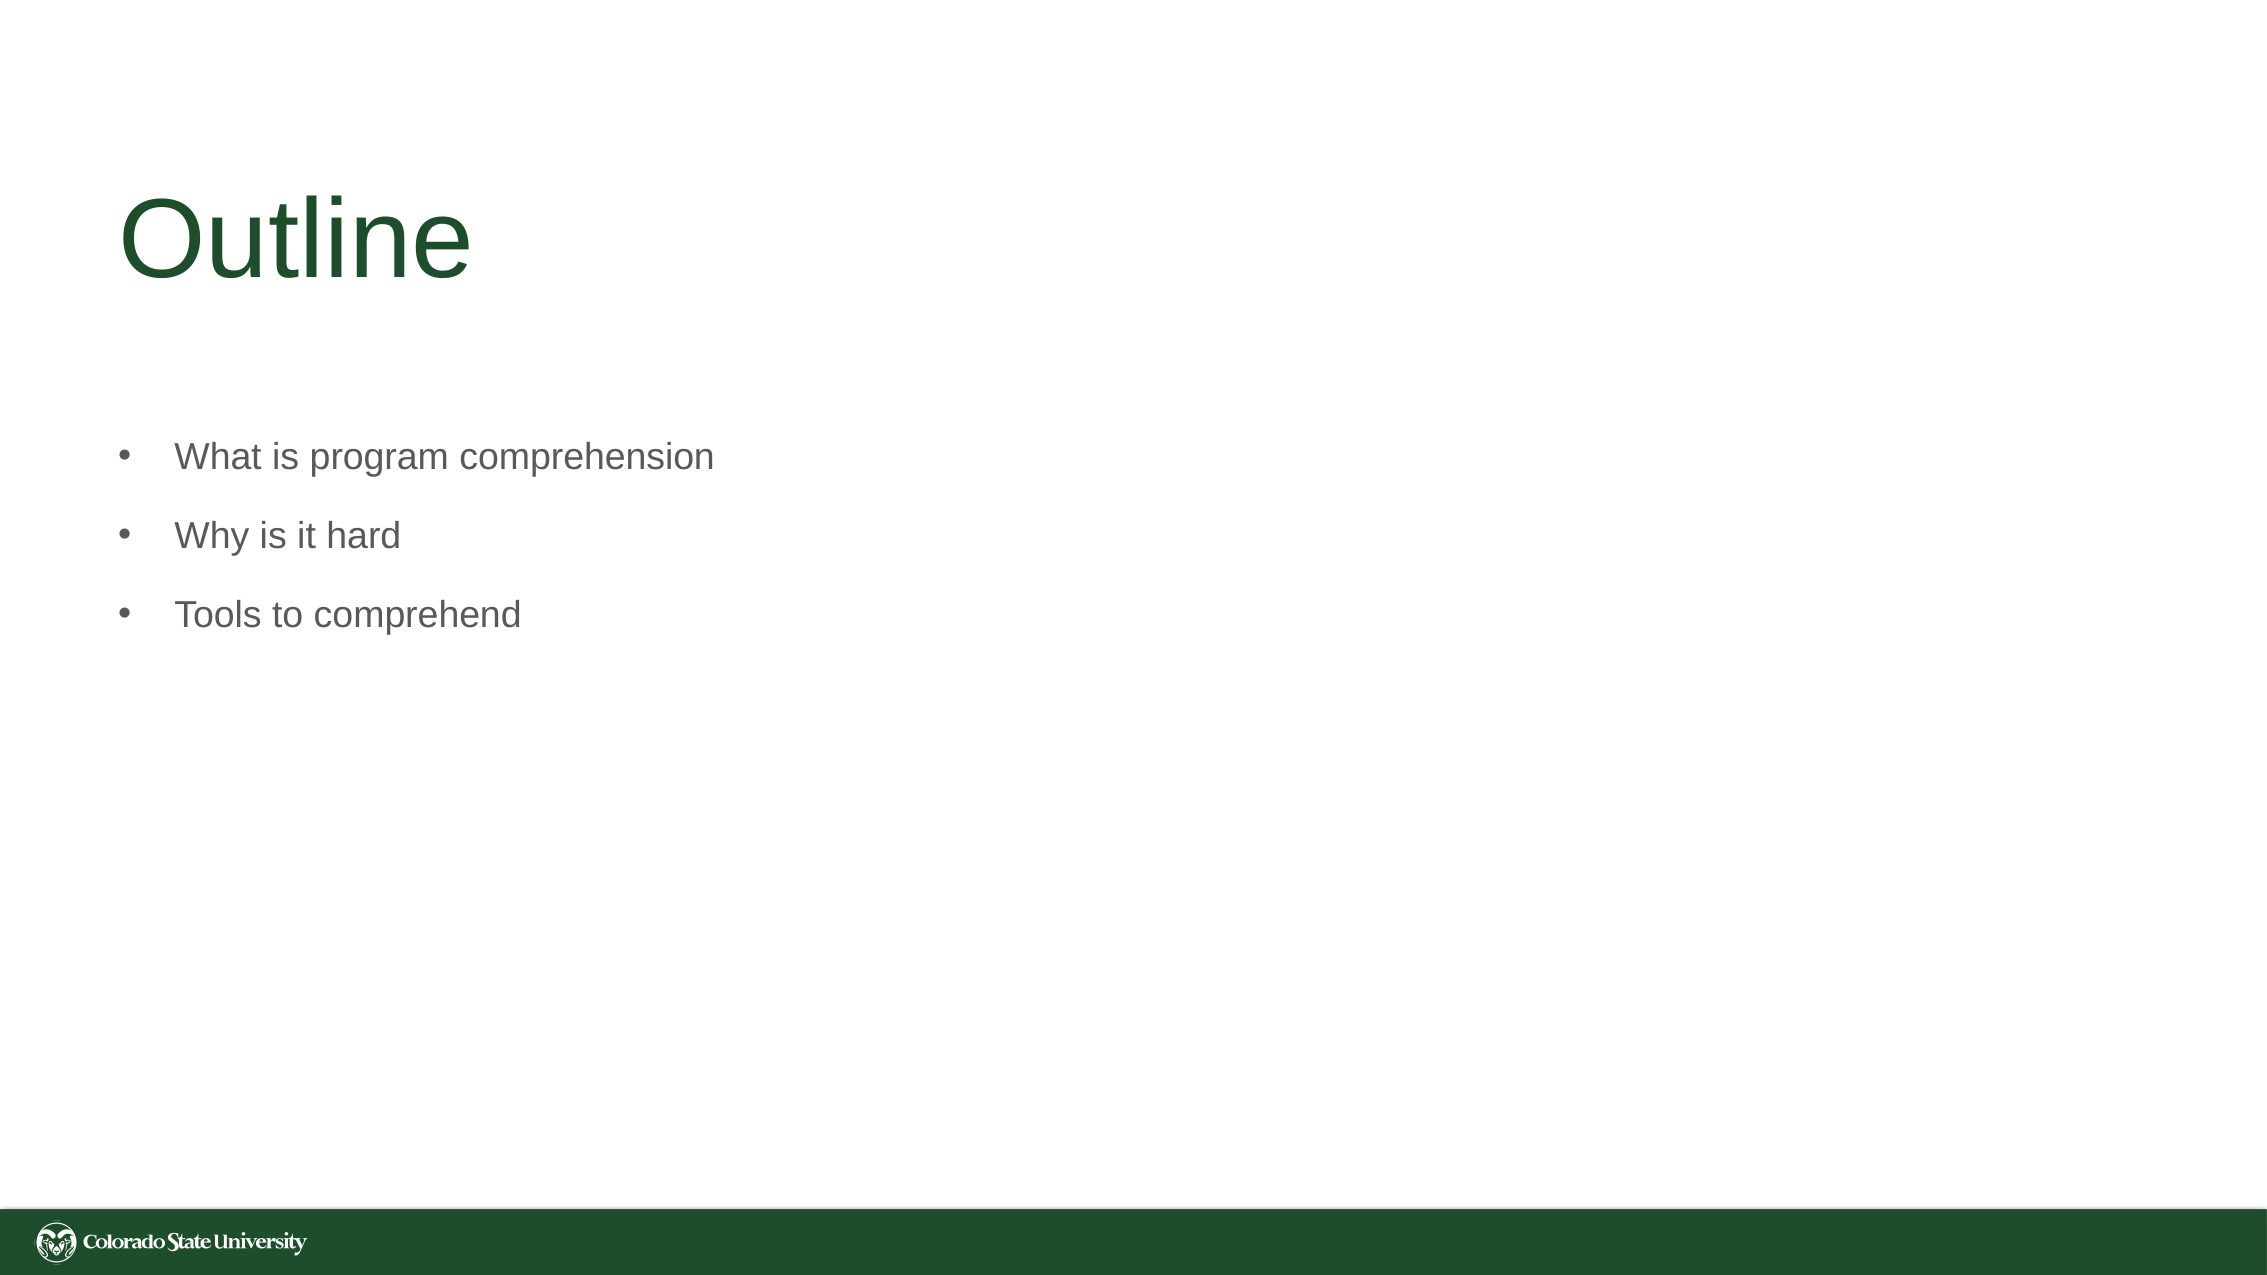

# Outline
What is program comprehension
Why is it hard
Tools to comprehend